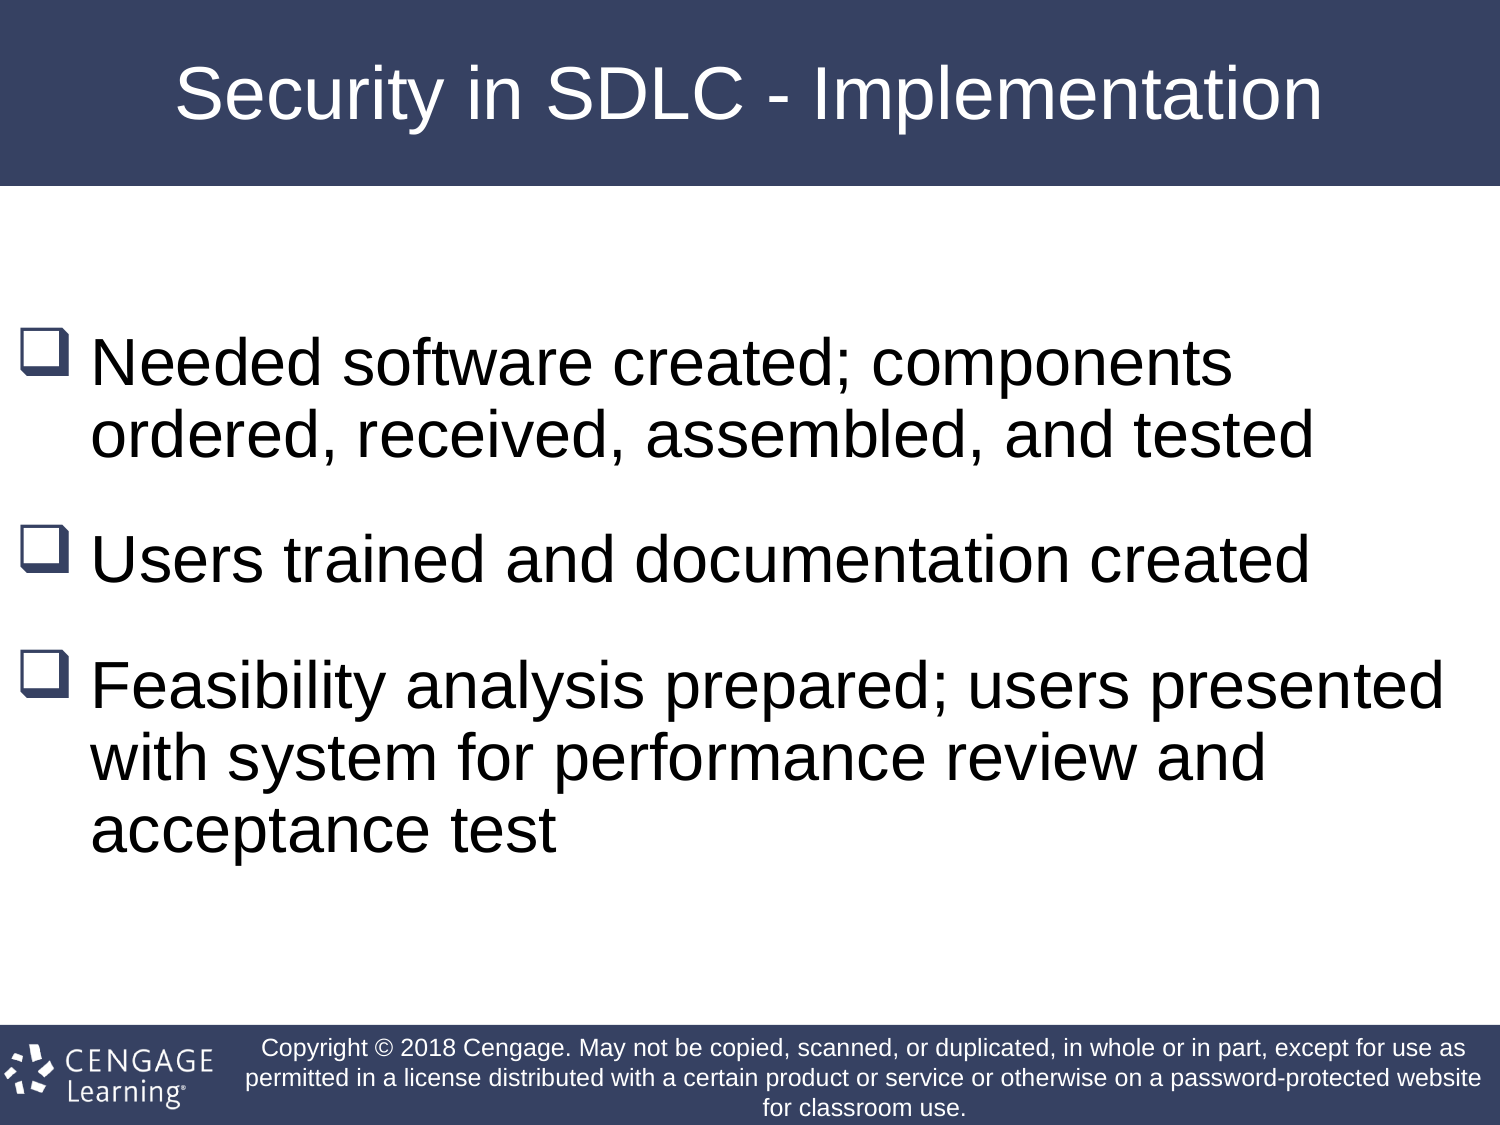

# Security in SDLC - Implementation

Needed software created; components ordered, received, assembled, and tested
Users trained and documentation created
Feasibility analysis prepared; users presented with system for performance review and acceptance test